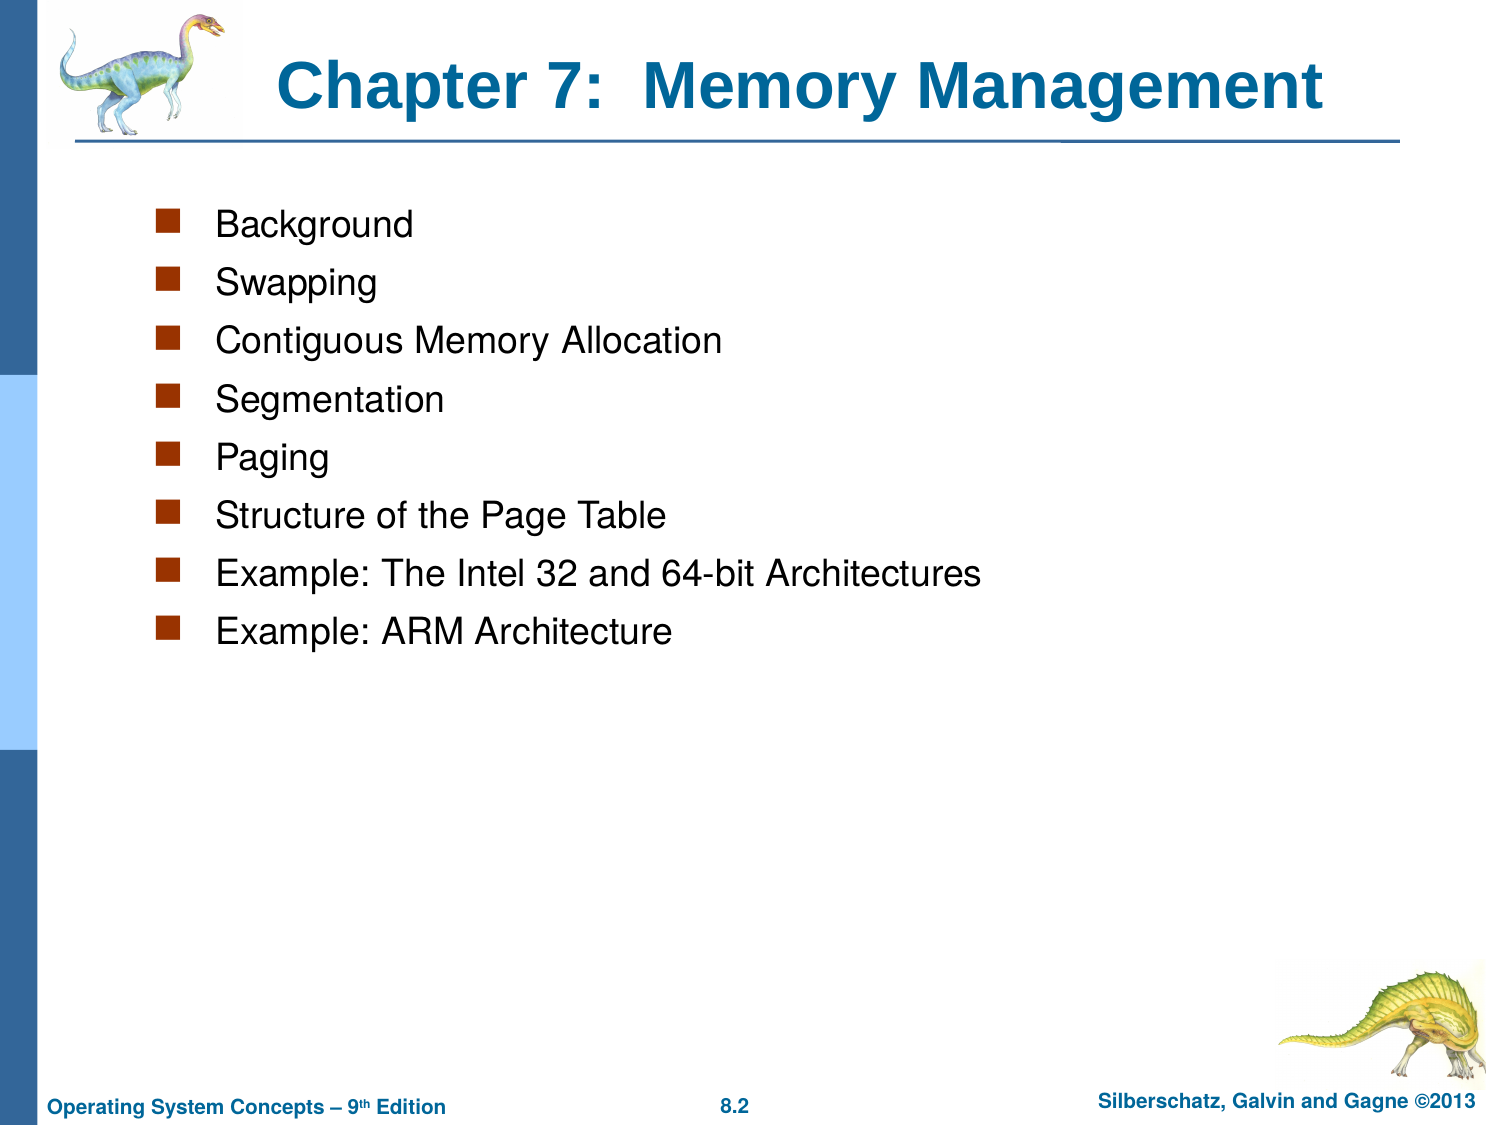

# Chapter 7:  Memory Management
Background
Swapping
Contiguous Memory Allocation
Segmentation
Paging
Structure of the Page Table
Example: The Intel 32 and 64-bit Architectures
Example: ARM Architecture